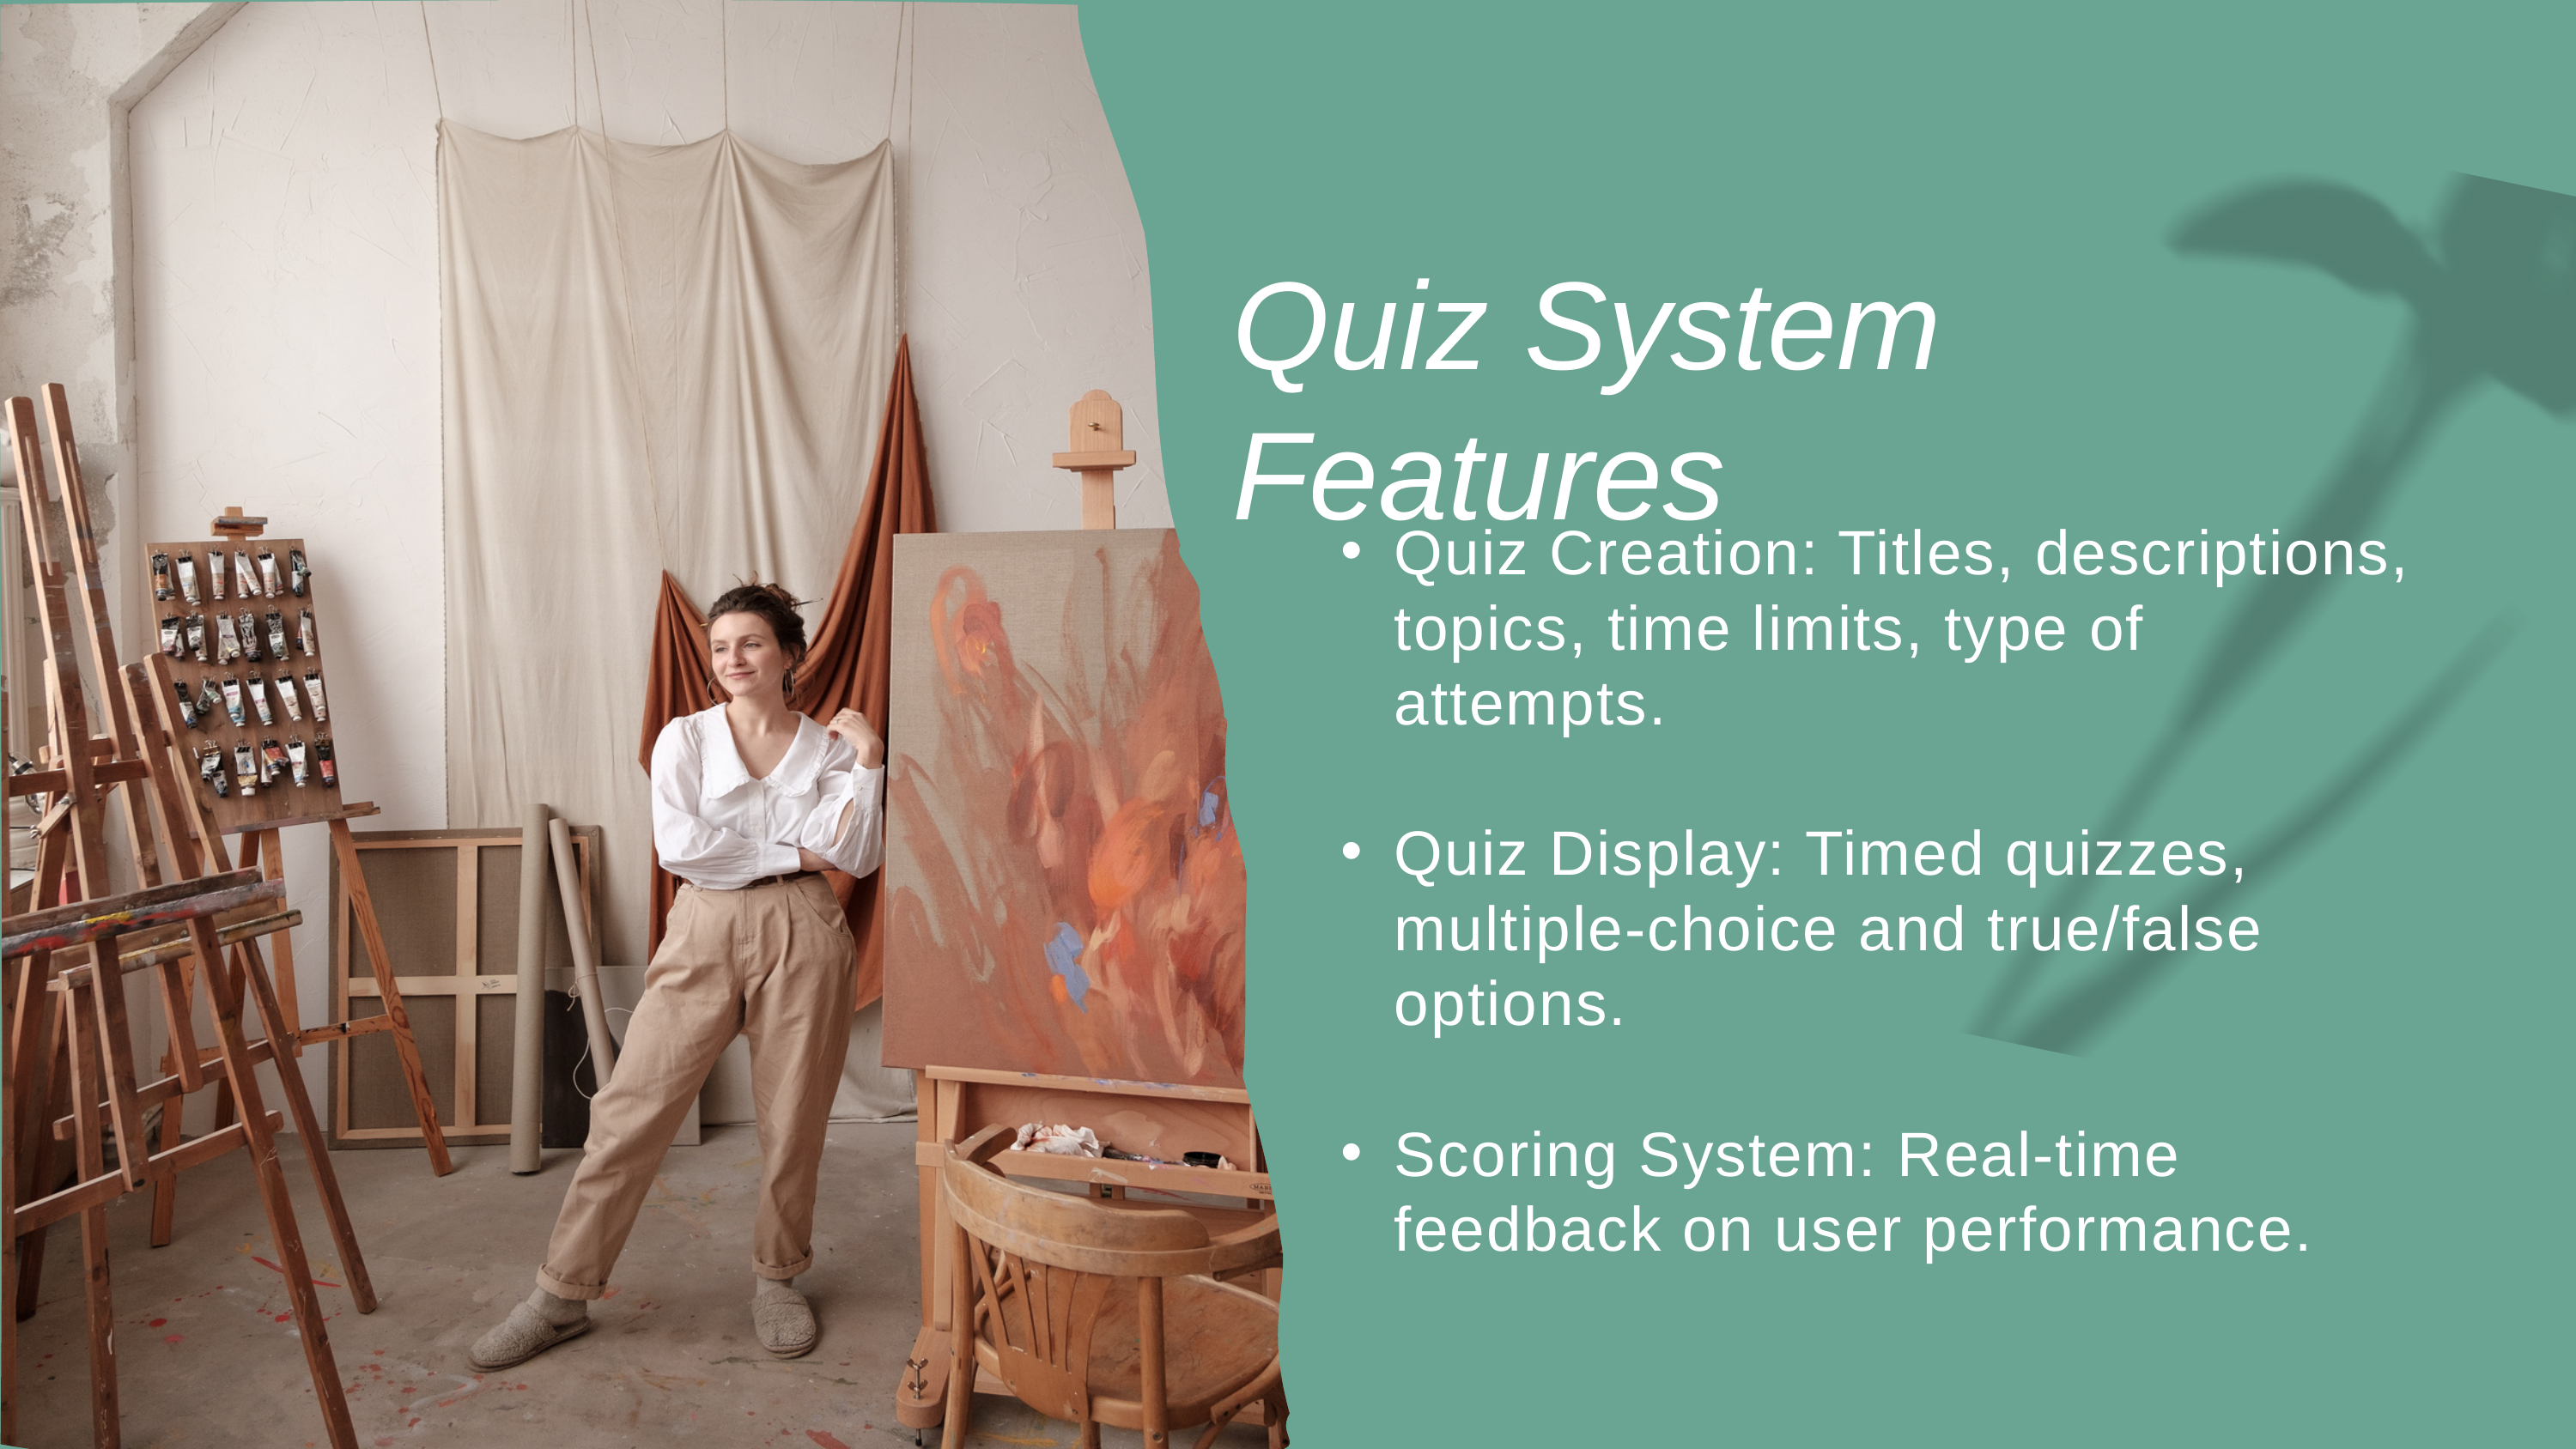

Quiz System Features
Quiz Creation: Titles, descriptions, topics, time limits, type of attempts.

Quiz Display: Timed quizzes, multiple-choice and true/false options.

Scoring System: Real-time feedback on user performance.